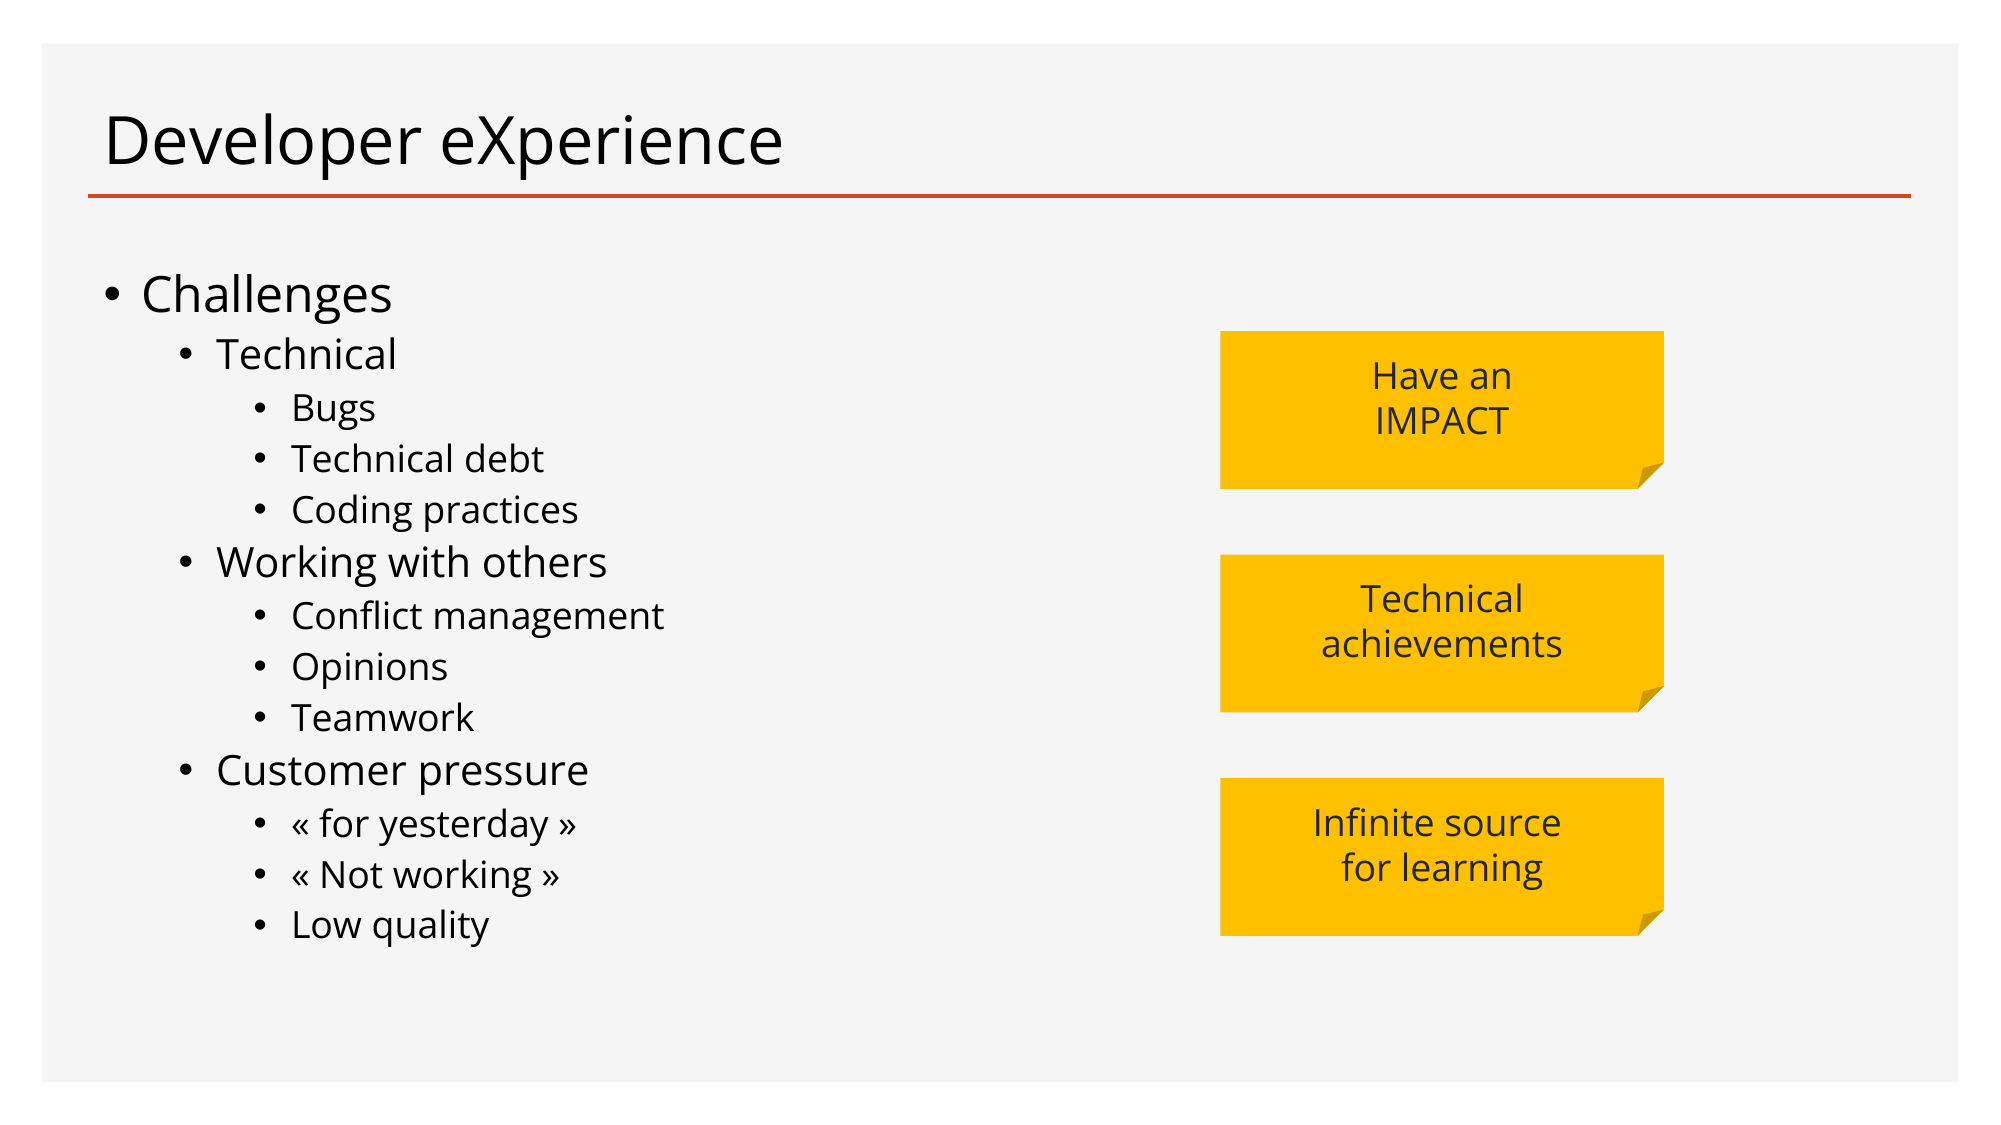

# Developer eXperience
Challenges
Technical
Bugs
Technical debt
Coding practices
Working with others
Conflict management
Opinions
Teamwork
Customer pressure
« for yesterday »
« Not working »
Low quality
Have an
IMPACT
Technical
achievements
Infinite source
for learning